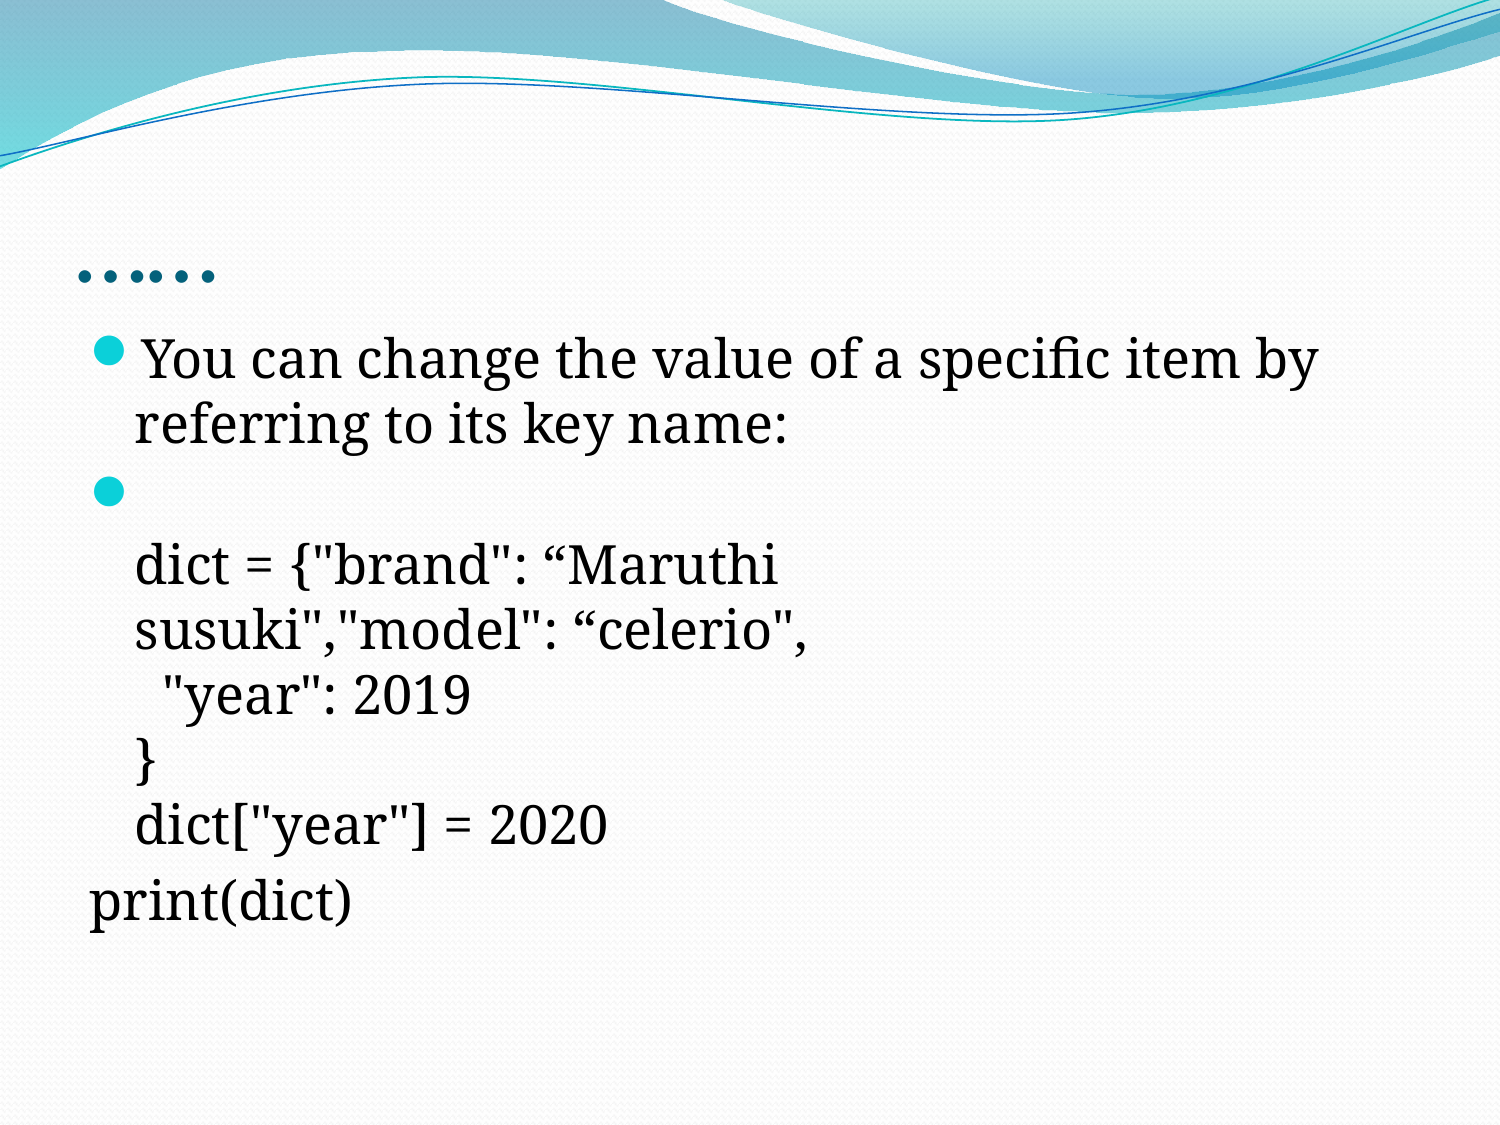

# ……
You can change the value of a specific item by referring to its key name:
dict = {"brand": “Maruthi susuki","model": “celerio",
  "year": 2019
}
dict["year"] = 2020
print(dict)